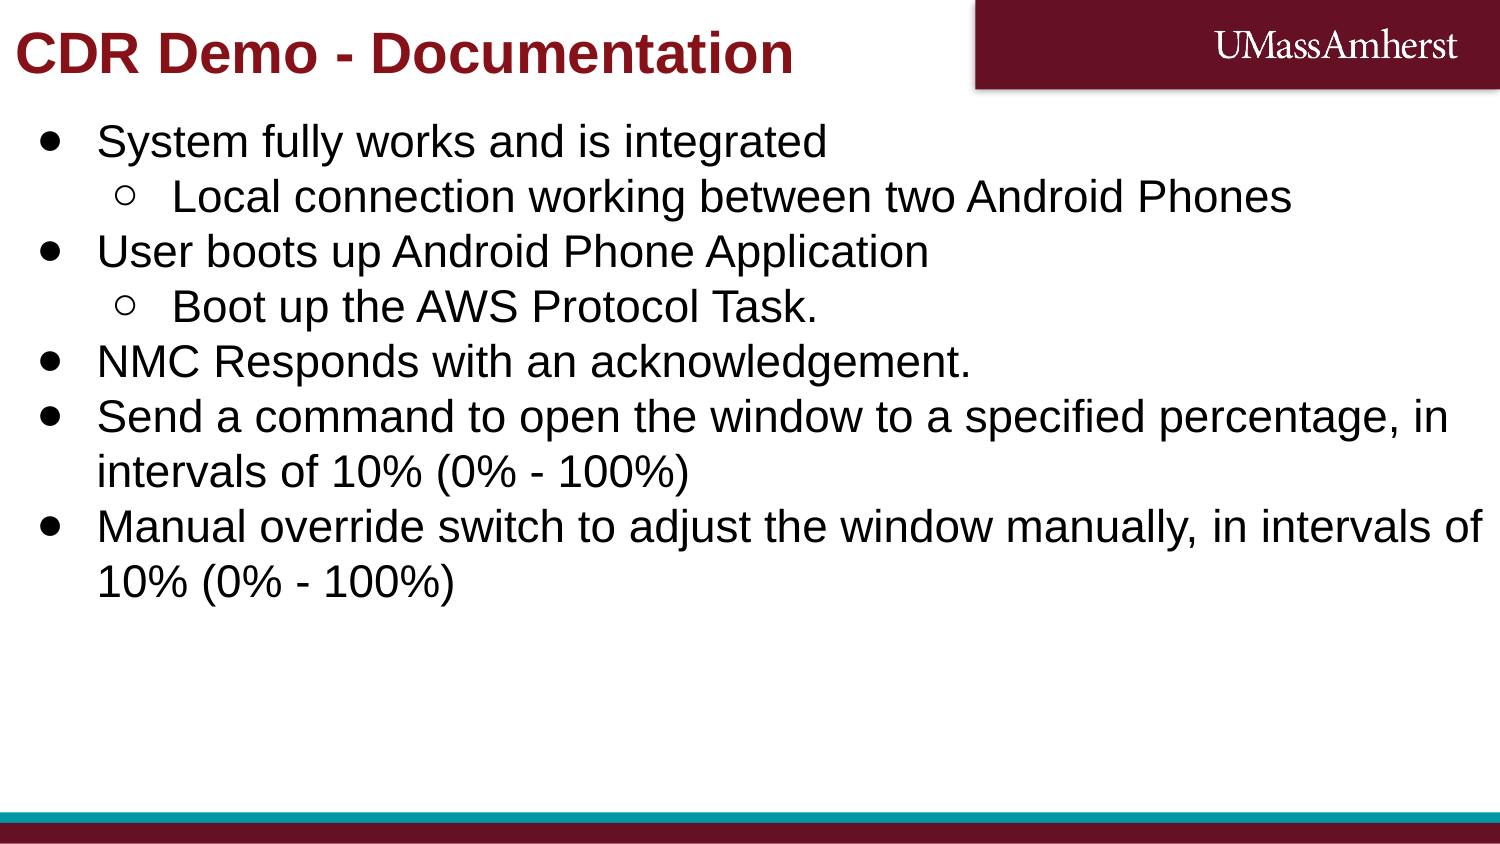

CDR Demo - Documentation
System fully works and is integrated
Local connection working between two Android Phones
User boots up Android Phone Application
Boot up the AWS Protocol Task.
NMC Responds with an acknowledgement.
Send a command to open the window to a specified percentage, in intervals of 10% (0% - 100%)
Manual override switch to adjust the window manually, in intervals of 10% (0% - 100%)